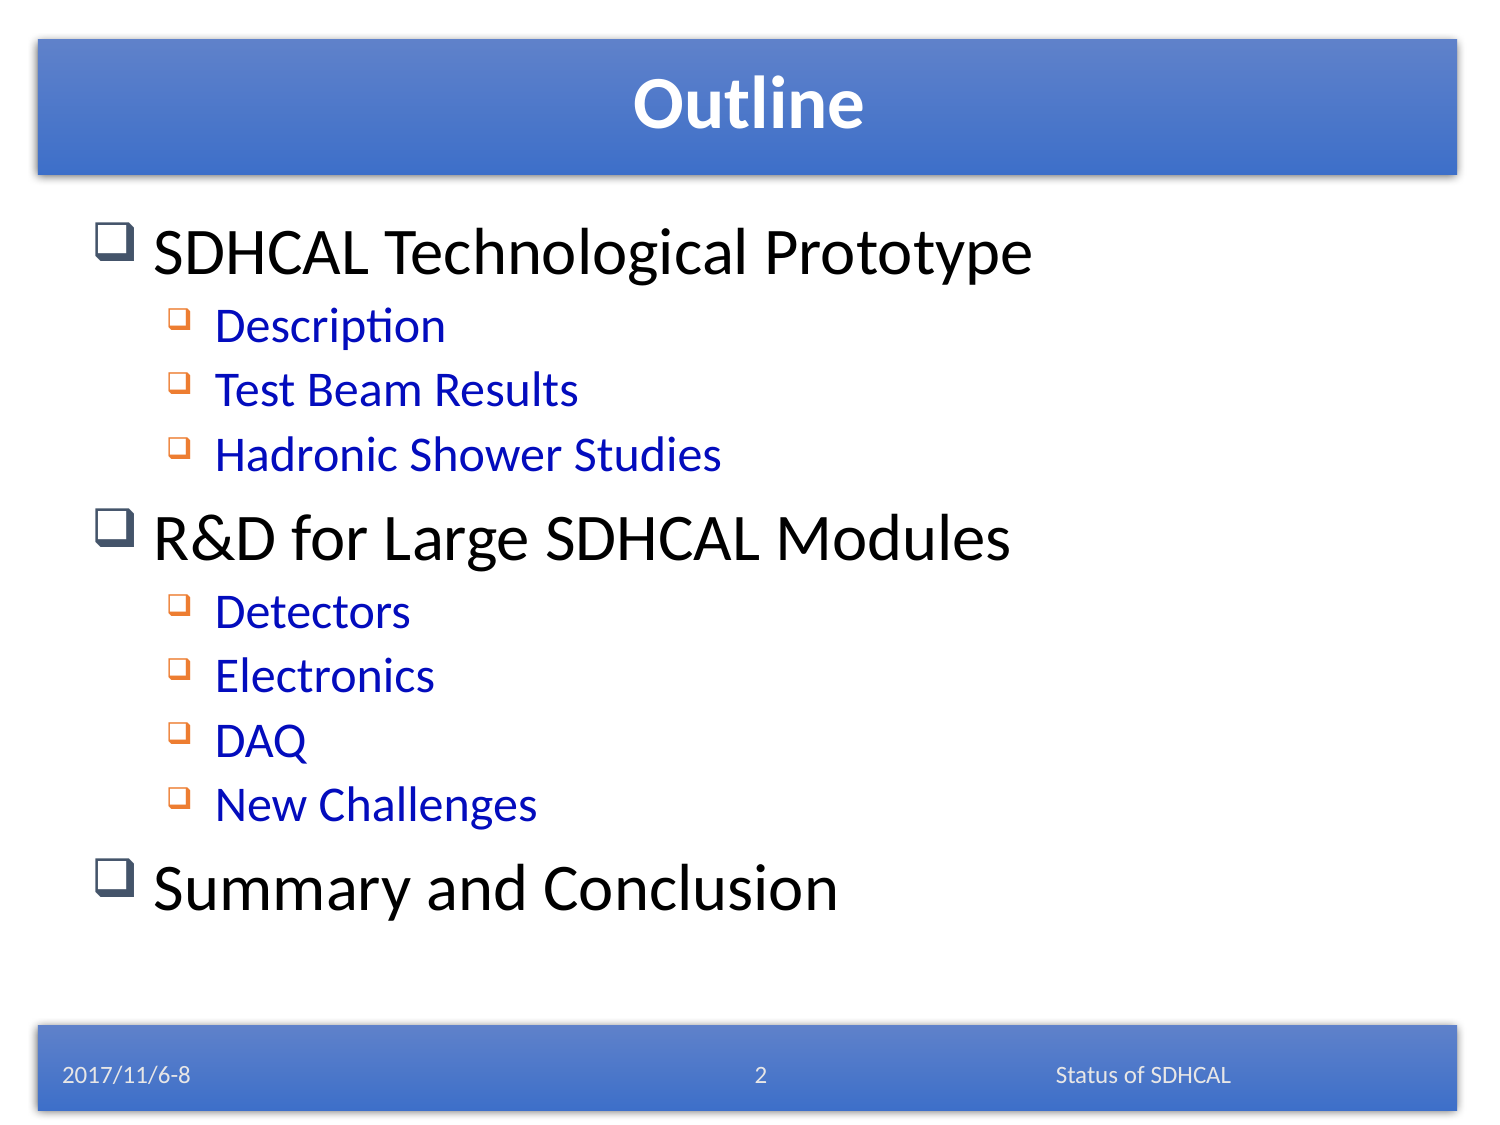

# Outline
 SDHCAL Technological Prototype
 Description
 Test Beam Results
 Hadronic Shower Studies
 R&D for Large SDHCAL Modules
 Detectors
 Electronics
 DAQ
 New Challenges
 Summary and Conclusion
2017/11/6-8
Status of SDHCAL
2